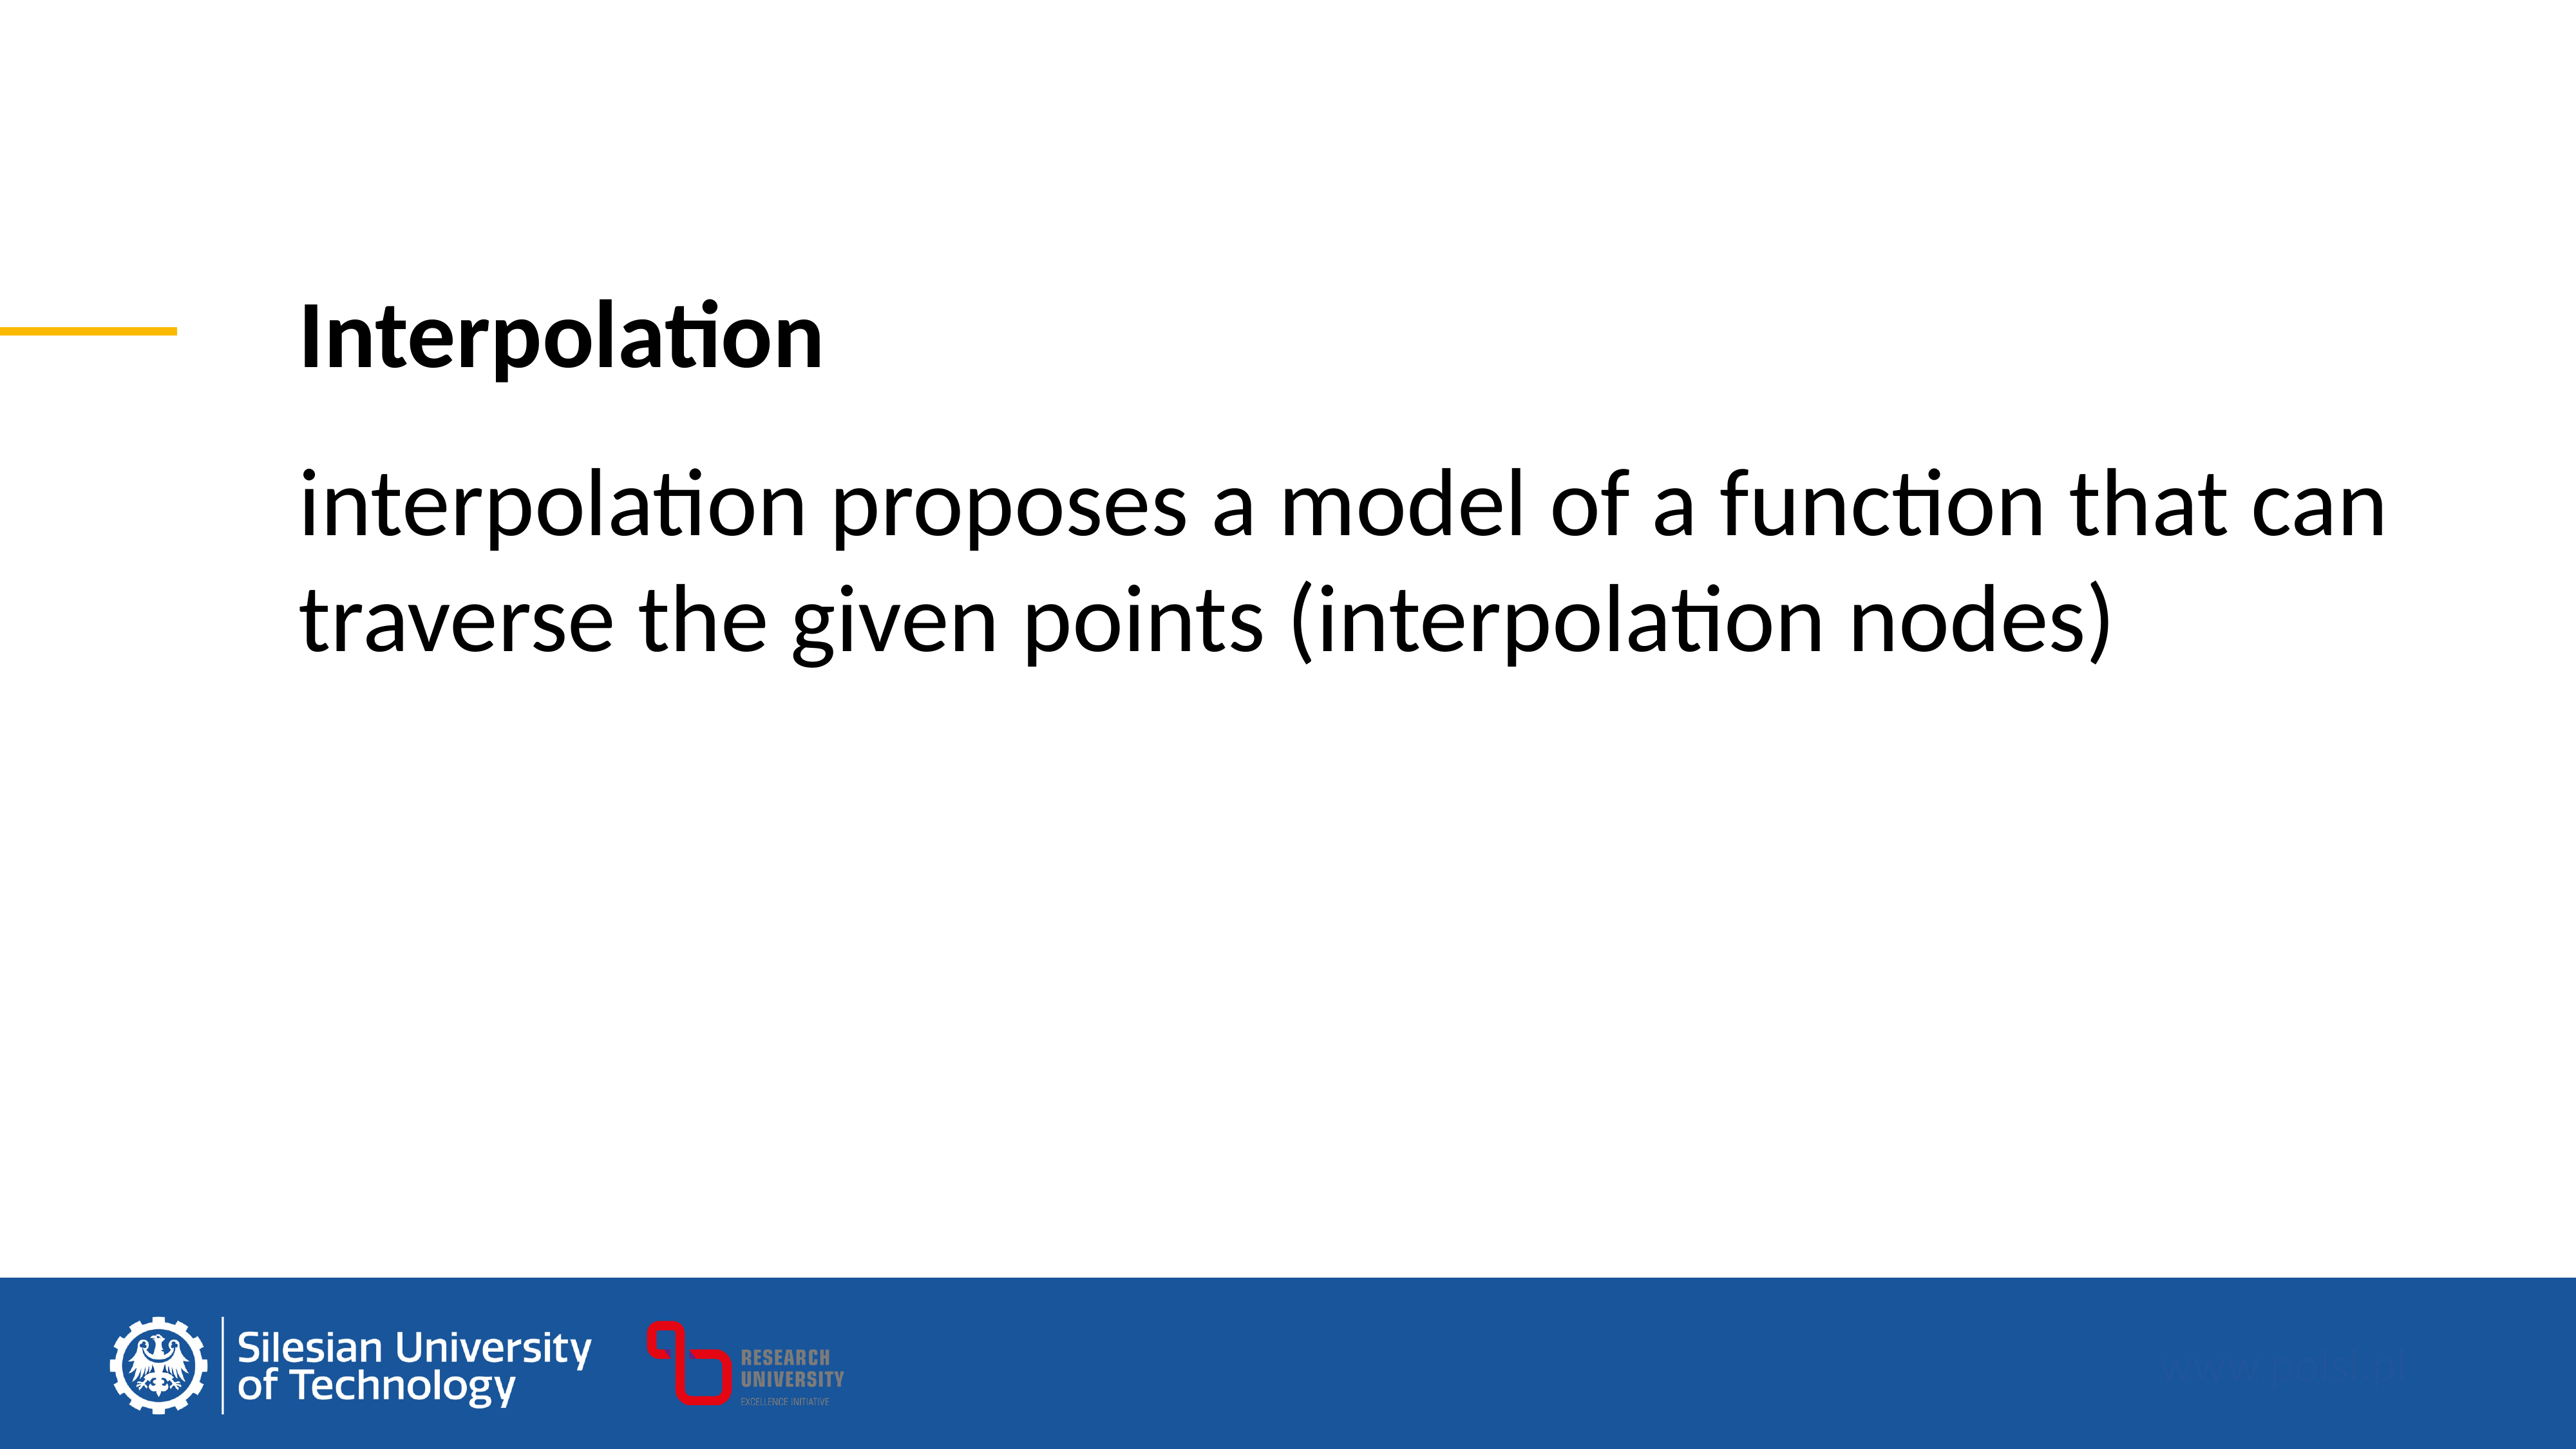

Interpolation
interpolation proposes a model of a function that can traverse the given points (interpolation nodes)